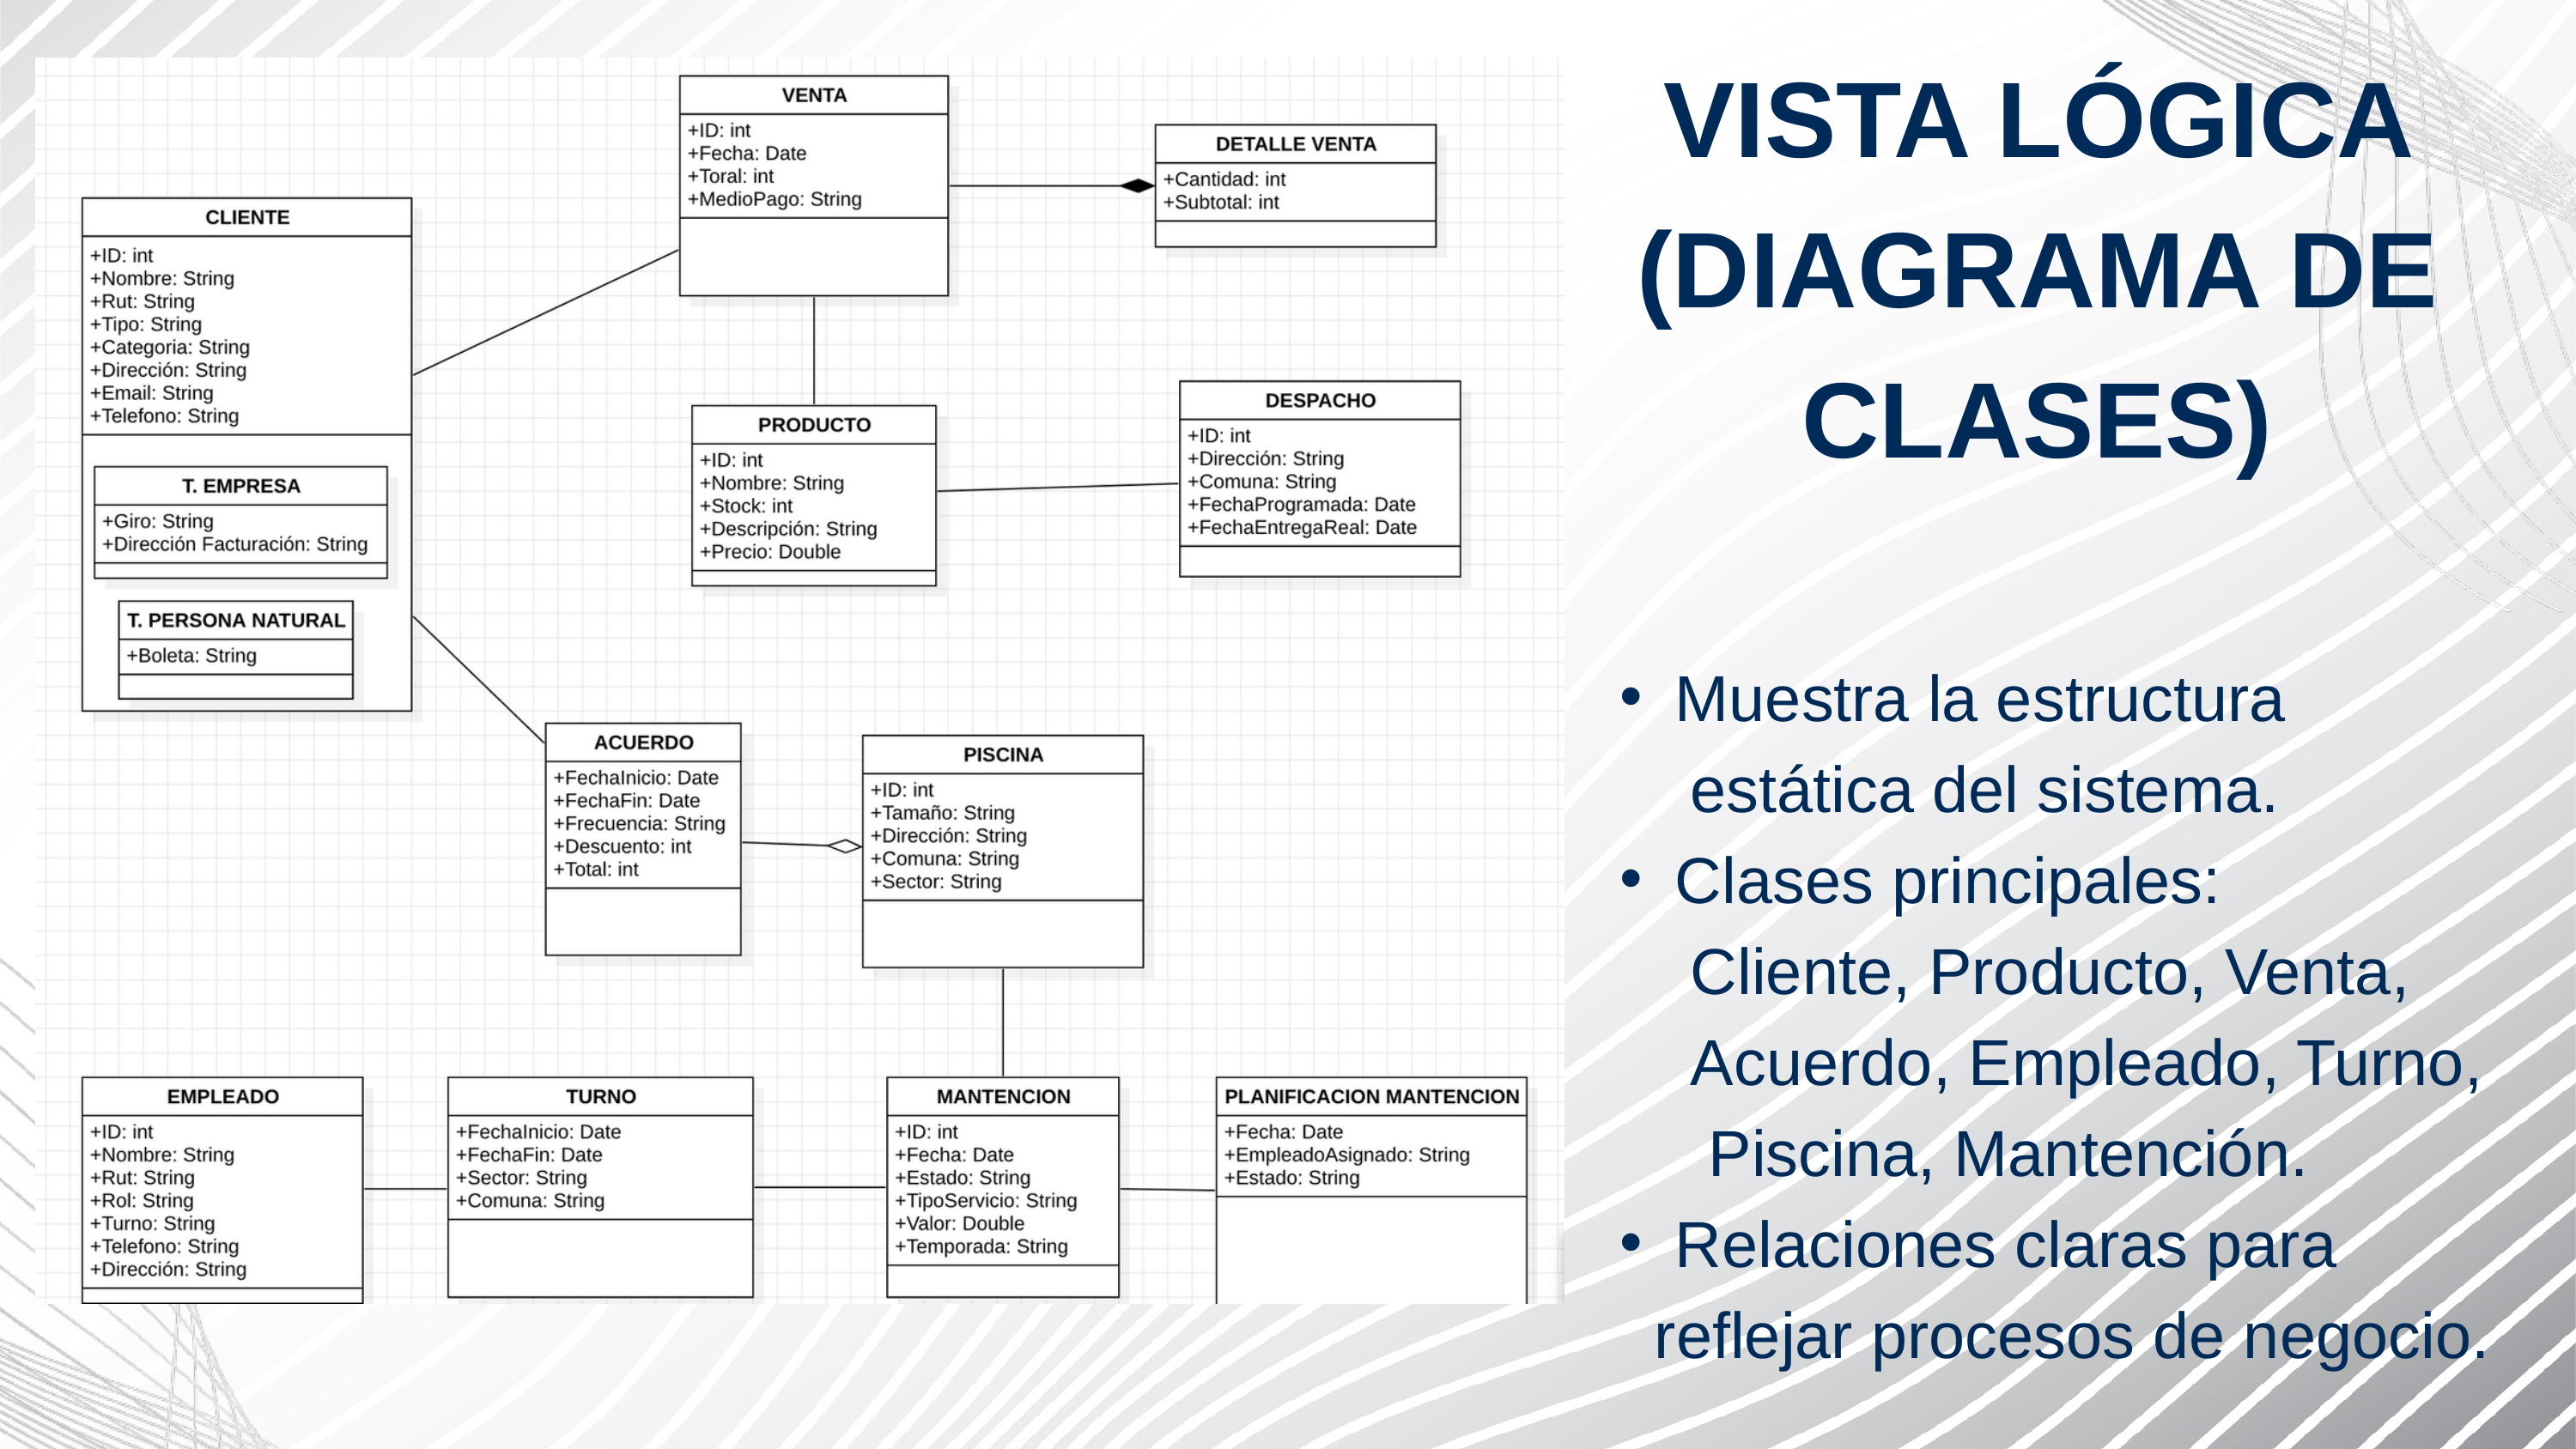

VISTA LÓGICA (DIAGRAMA DE CLASES)

Muestra la estructura
       estática del sistema.
Clases principales:
       Cliente, Producto, Venta,
       Acuerdo, Empleado, Turno,
        Piscina, Mantención.
Relaciones claras para
     reflejar procesos de negocio.